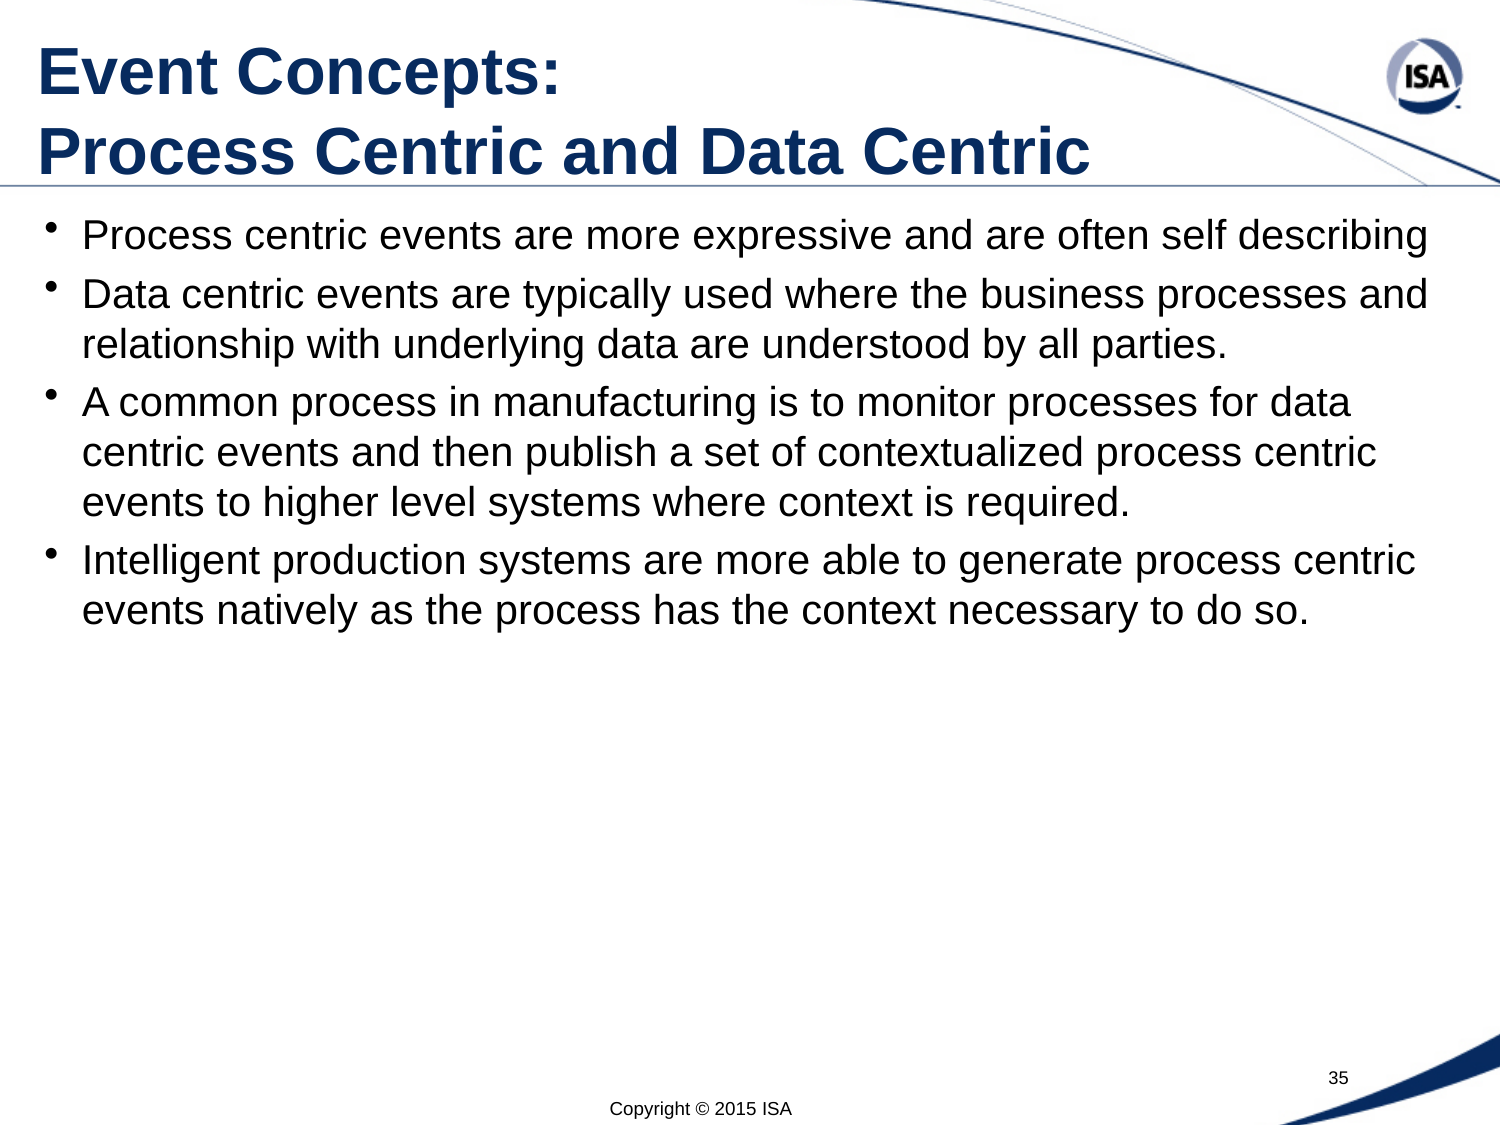

# Event Concepts: Process Centric and Data Centric
Process centric events are more expressive and are often self describing
Data centric events are typically used where the business processes and relationship with underlying data are understood by all parties.
A common process in manufacturing is to monitor processes for data centric events and then publish a set of contextualized process centric events to higher level systems where context is required.
Intelligent production systems are more able to generate process centric events natively as the process has the context necessary to do so.
Copyright © 2015 ISA